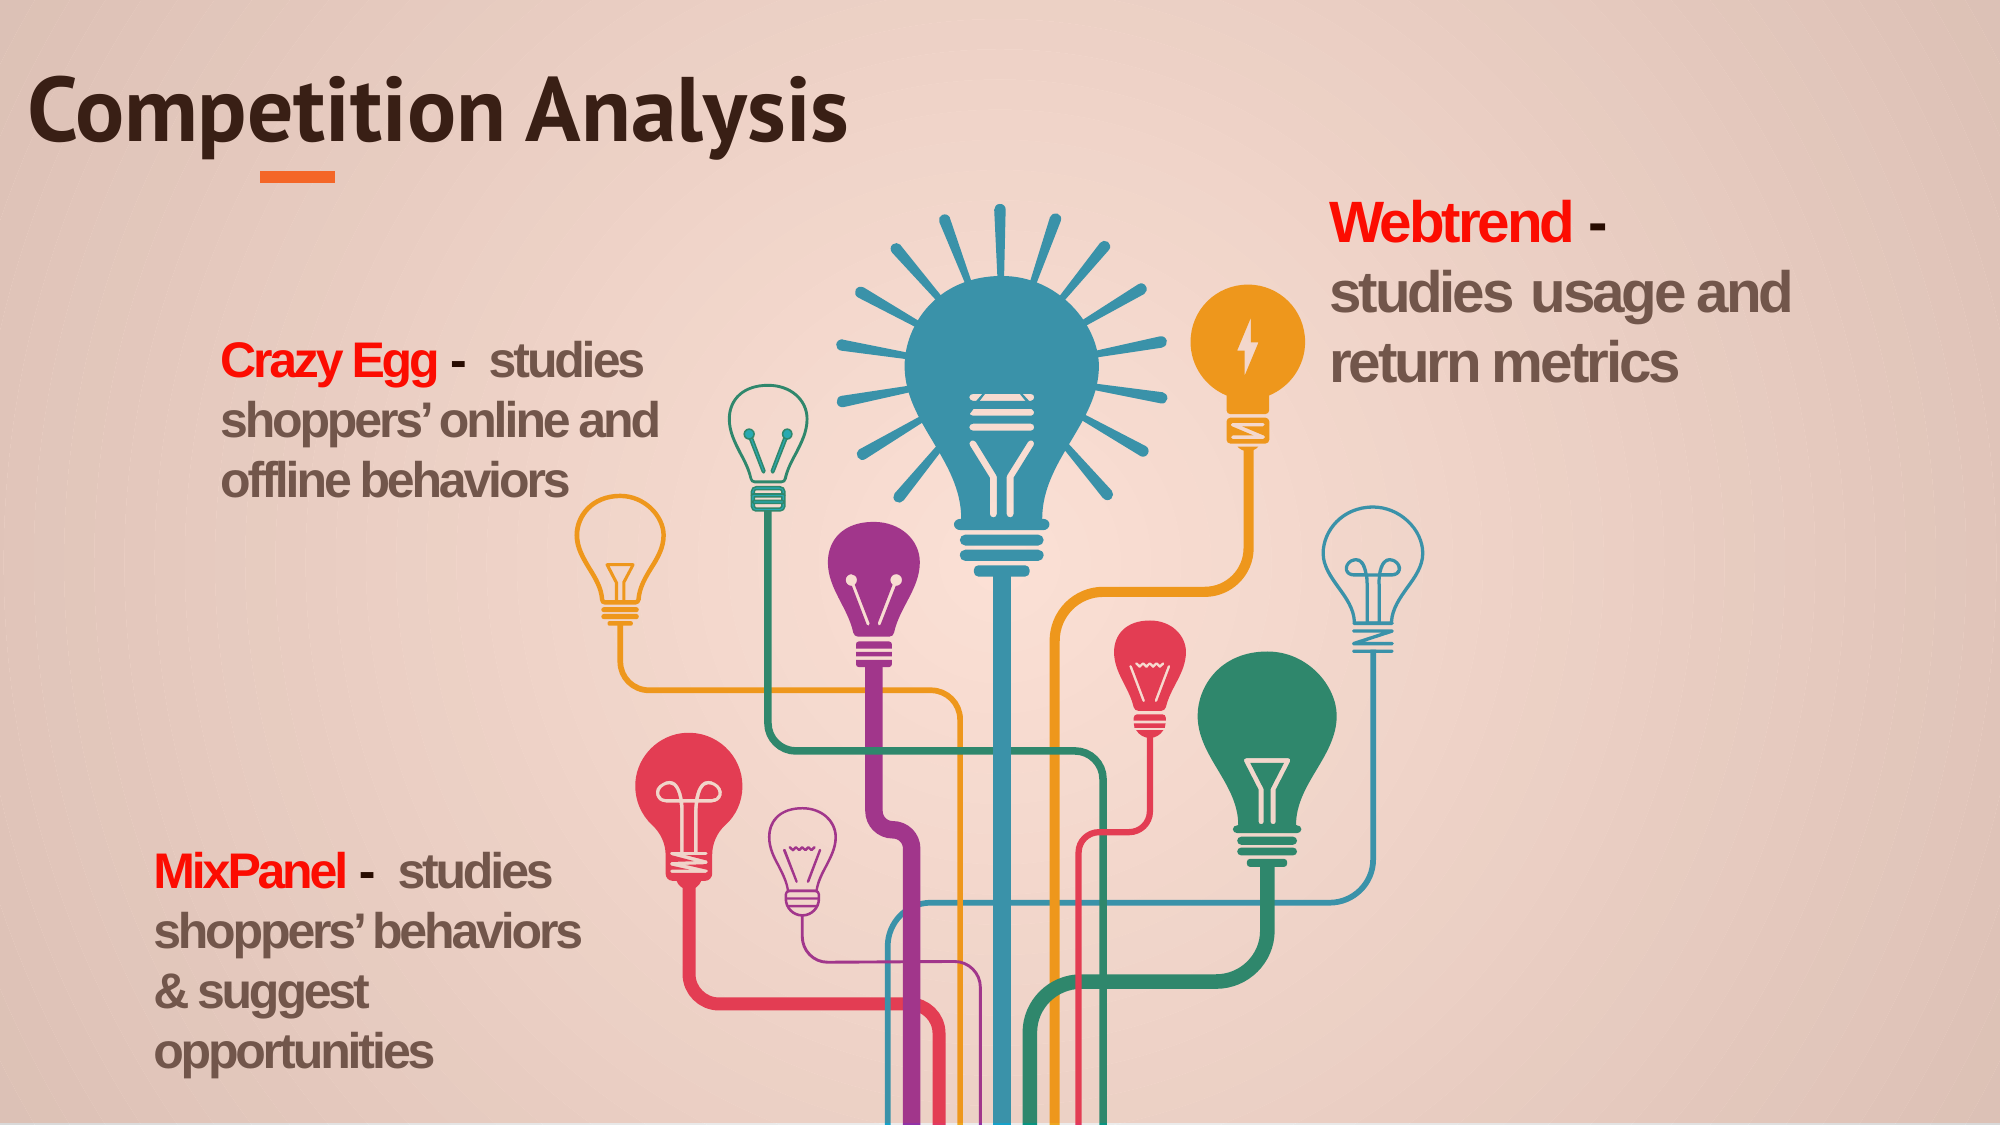

Competition Analysis

Webtrend -  studies usage and return metrics

Crazy Egg -  studies shoppers’ online and offline behaviors
MixPanel -  studies shoppers’ behaviors & suggest opportunities